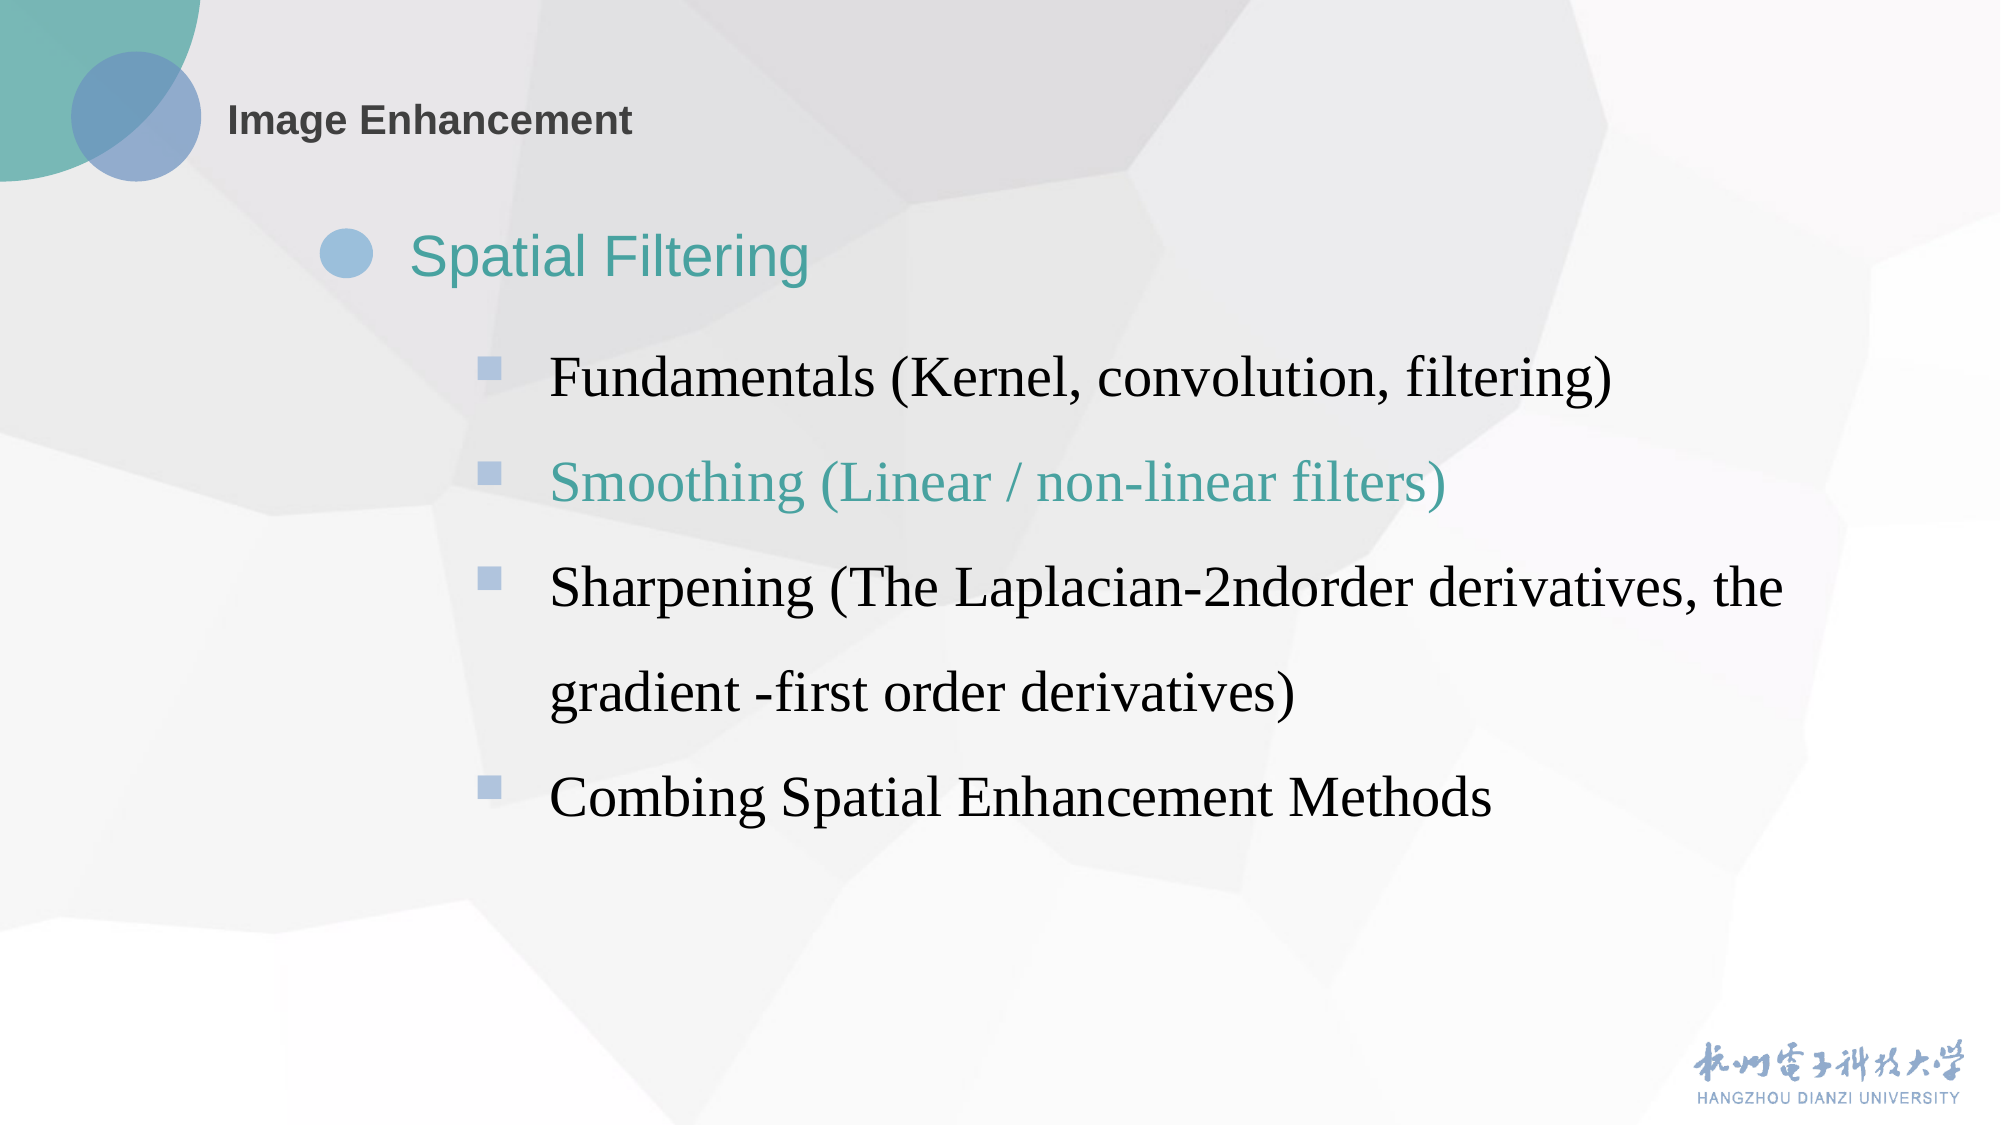

Spatial Filtering

Fundamentals (Kernel, convolution, filtering)
Smoothing (Linear / non-linear filters)
Sharpening (The Laplacian-2ndorder derivatives, the gradient -first order derivatives)
Combing Spatial Enhancement Methods